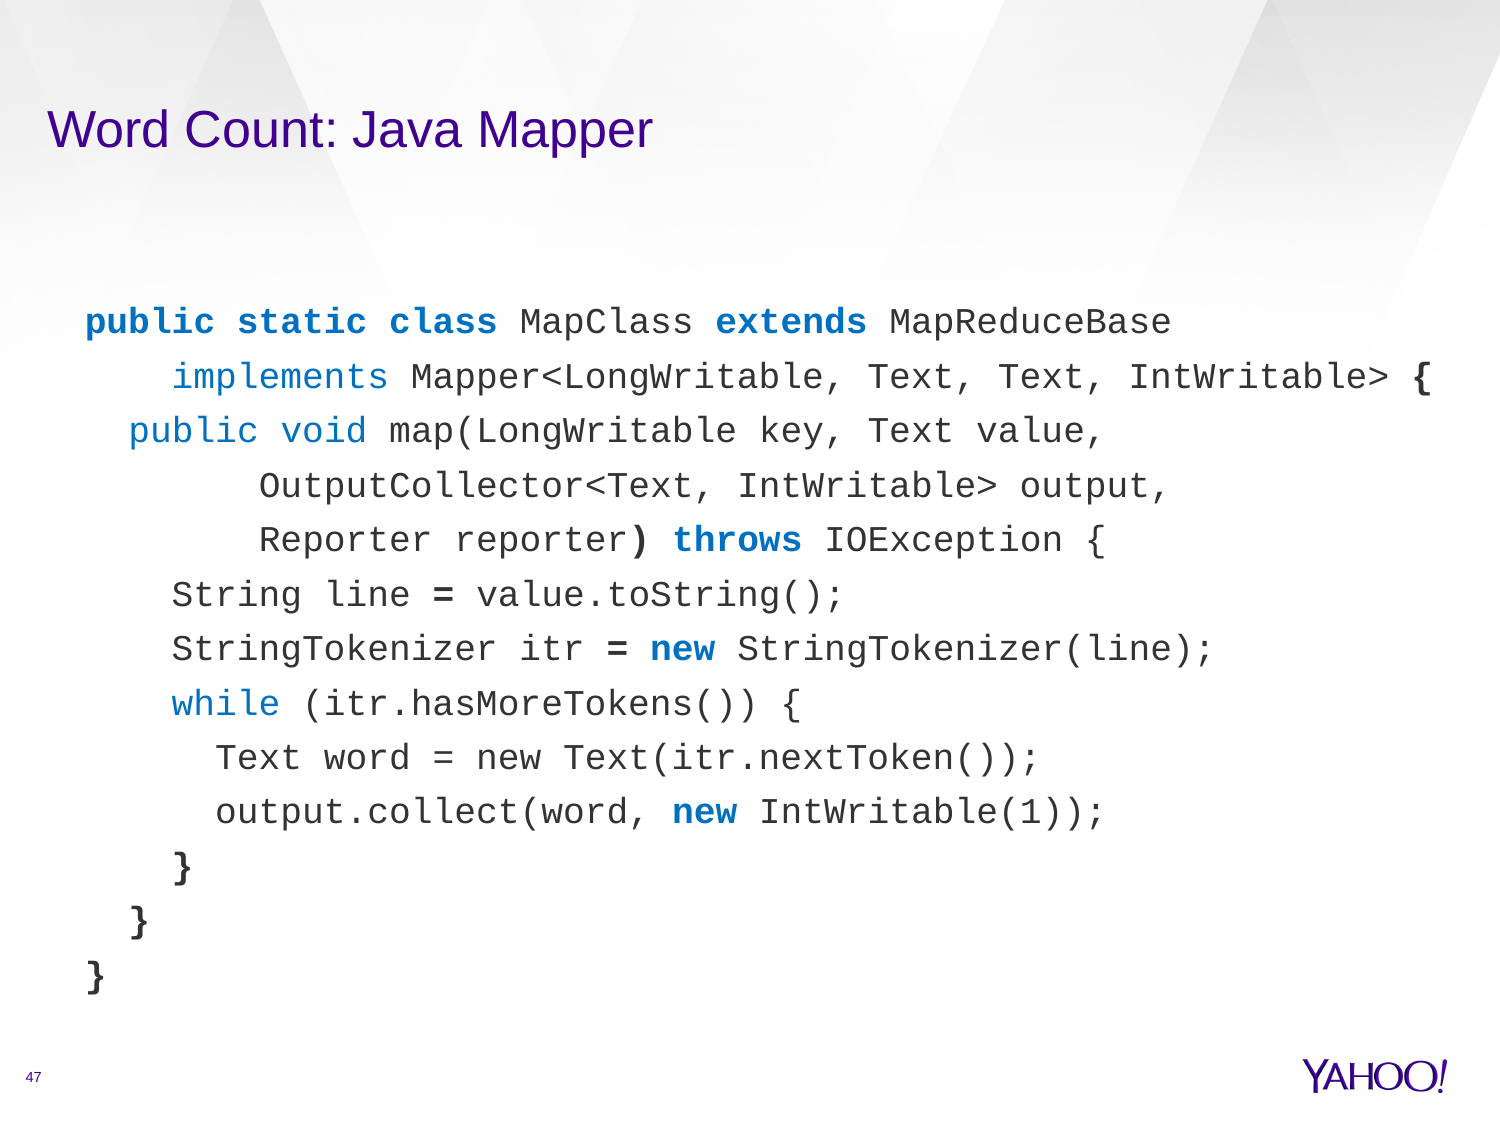

# Word Count: Java Mapper
public static class MapClass extends MapReduceBase
    implements Mapper<LongWritable, Text, Text, IntWritable> {
  public void map(LongWritable key, Text value,
        OutputCollector<Text, IntWritable> output,
        Reporter reporter) throws IOException {
    String line = value.toString();
    StringTokenizer itr = new StringTokenizer(line);
    while (itr.hasMoreTokens()) {
      Text word = new Text(itr.nextToken());
      output.collect(word, new IntWritable(1));
    }
  }
}
47